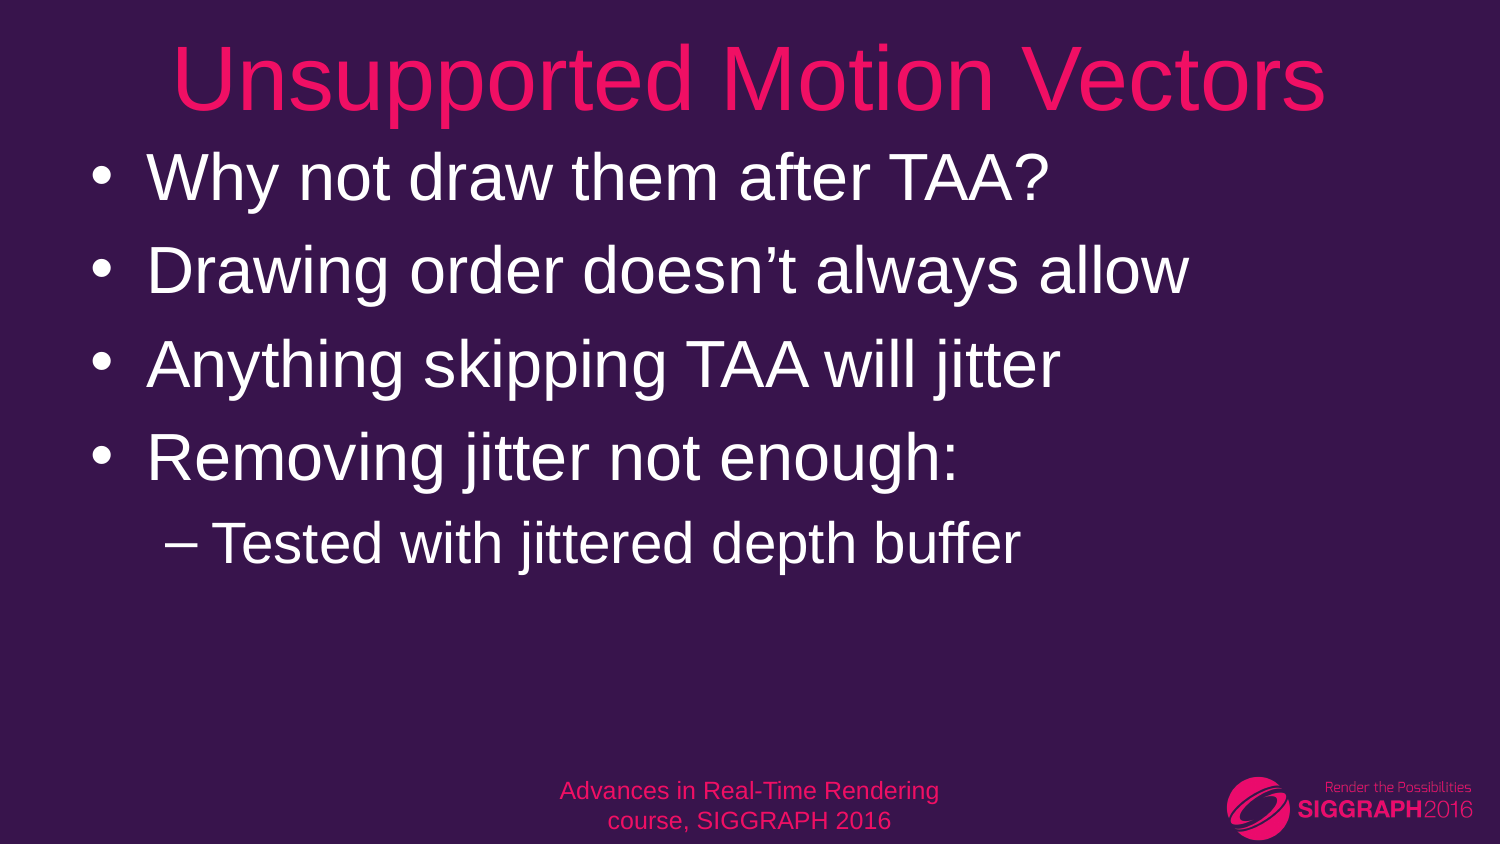

# Unsupported Motion Vectors
Why not draw them after TAA?
Drawing order doesn’t always allow
Anything skipping TAA will jitter
Removing jitter not enough:
Tested with jittered depth buffer
Advances in Real-Time Rendering course, SIGGRAPH 2016